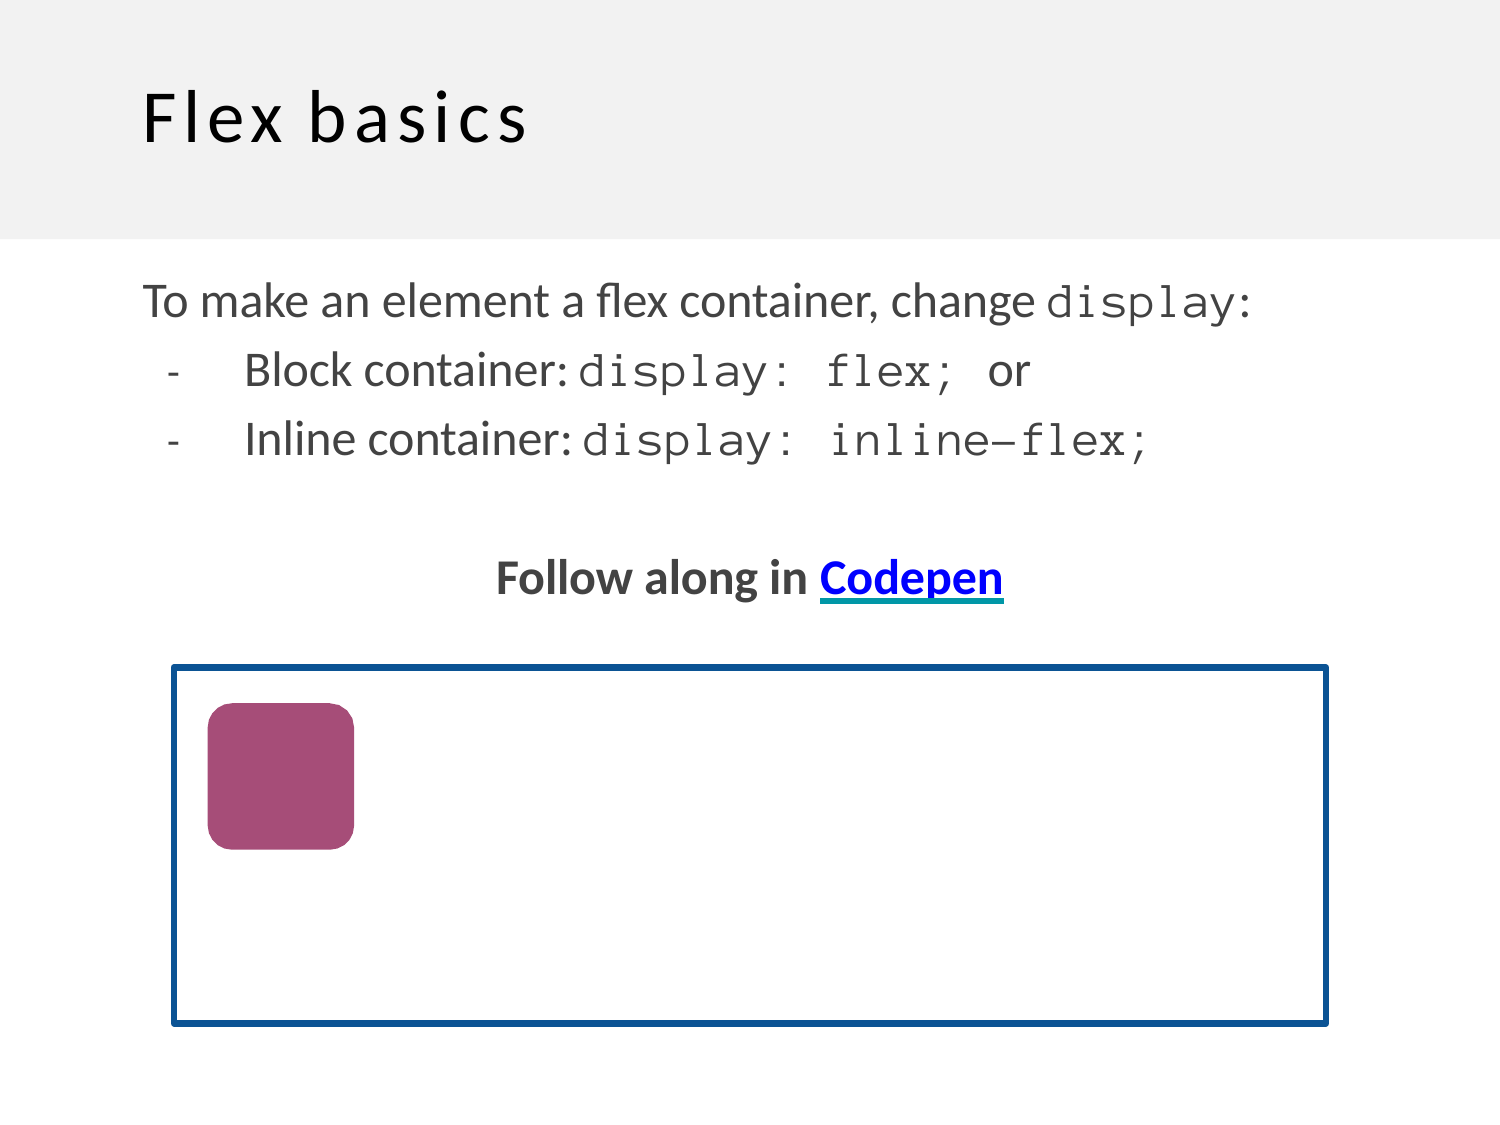

# Flex basics
To make an element a flex container, change display:
-	Block container: display: flex; or
-	Inline container: display: inline-flex;

Follow along in Codepen